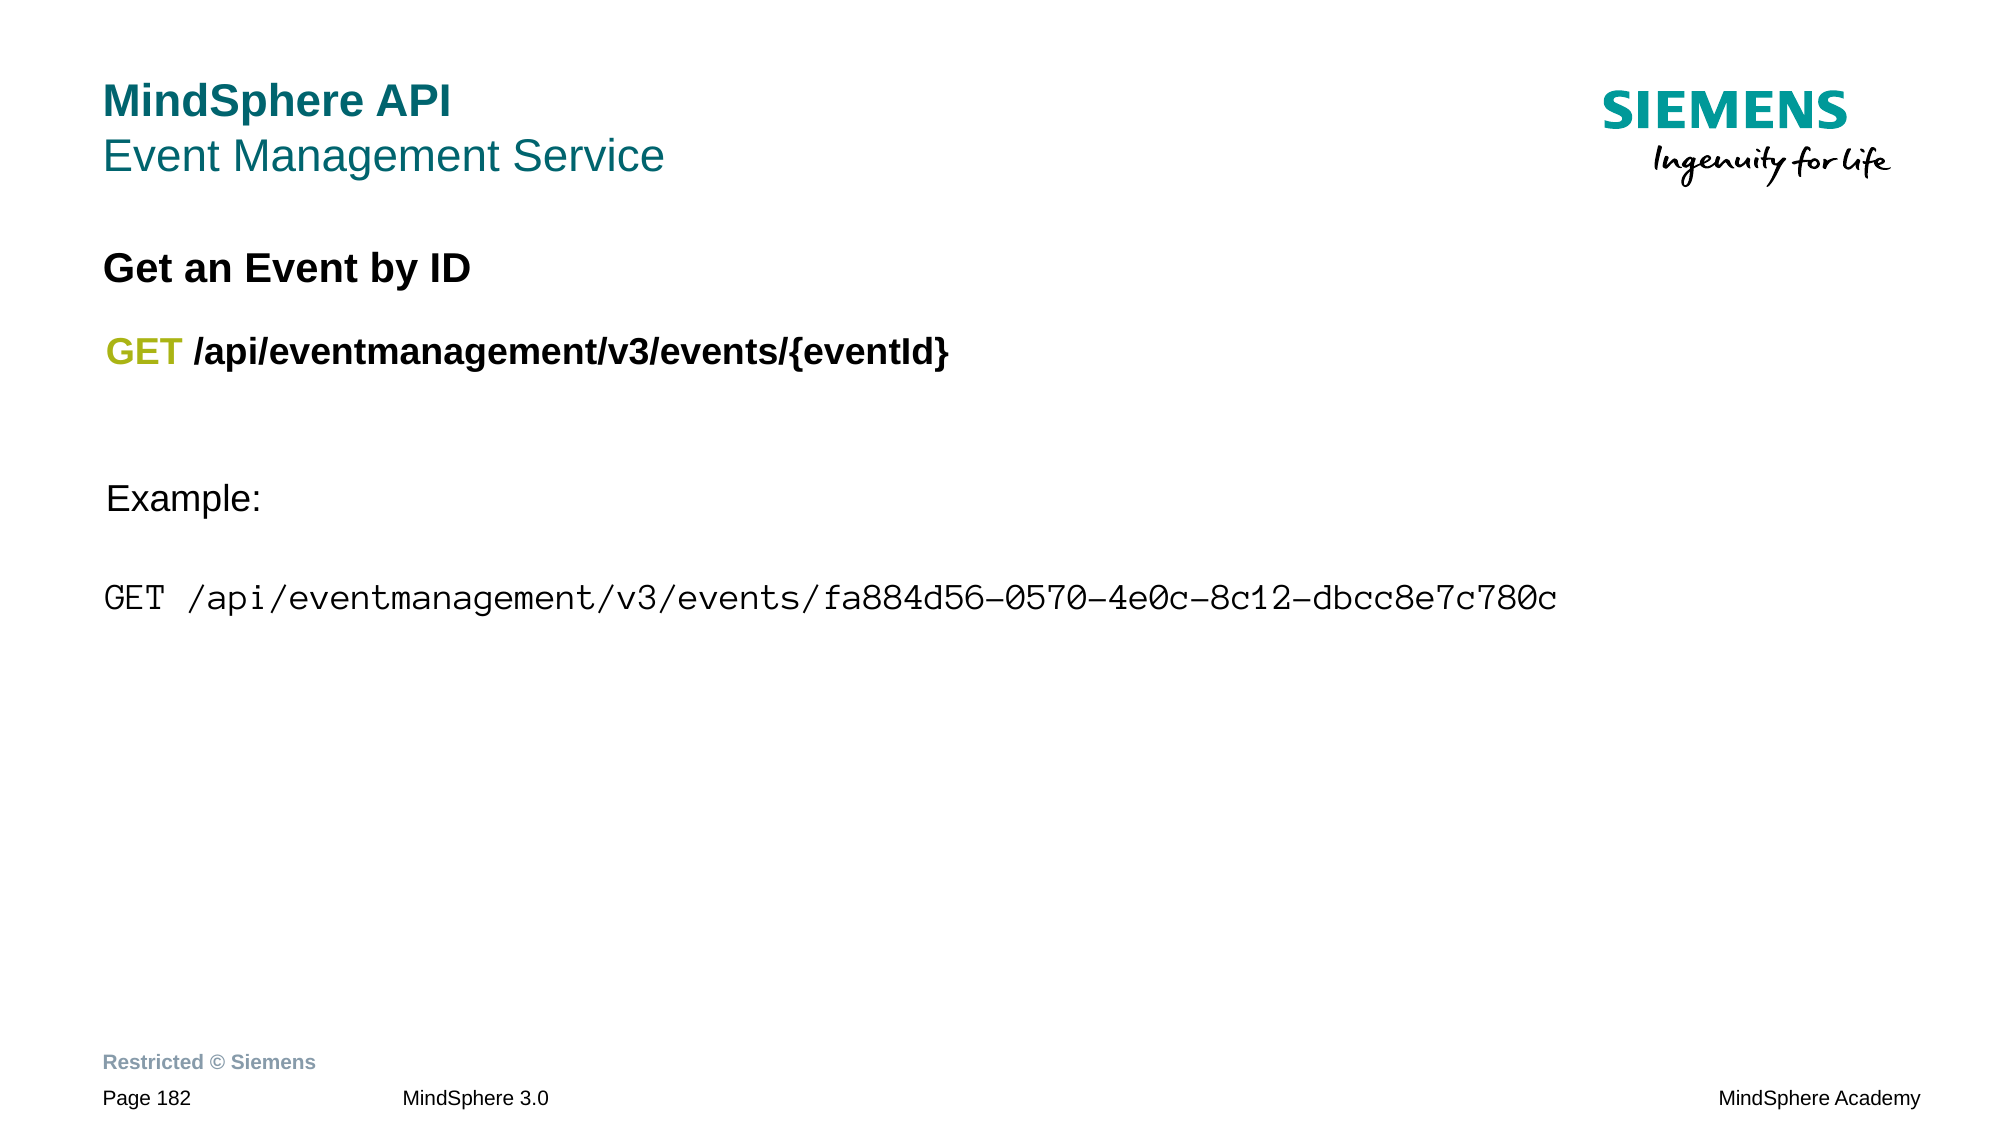

# MindSphere API Event Management Service
Get an Event by ID
GET /api/eventmanagement/v3/events/{eventId}

Example:

GET /api/eventmanagement/v3/events/fa884d56-0570-4e0c-8c12-dbcc8e7c780c